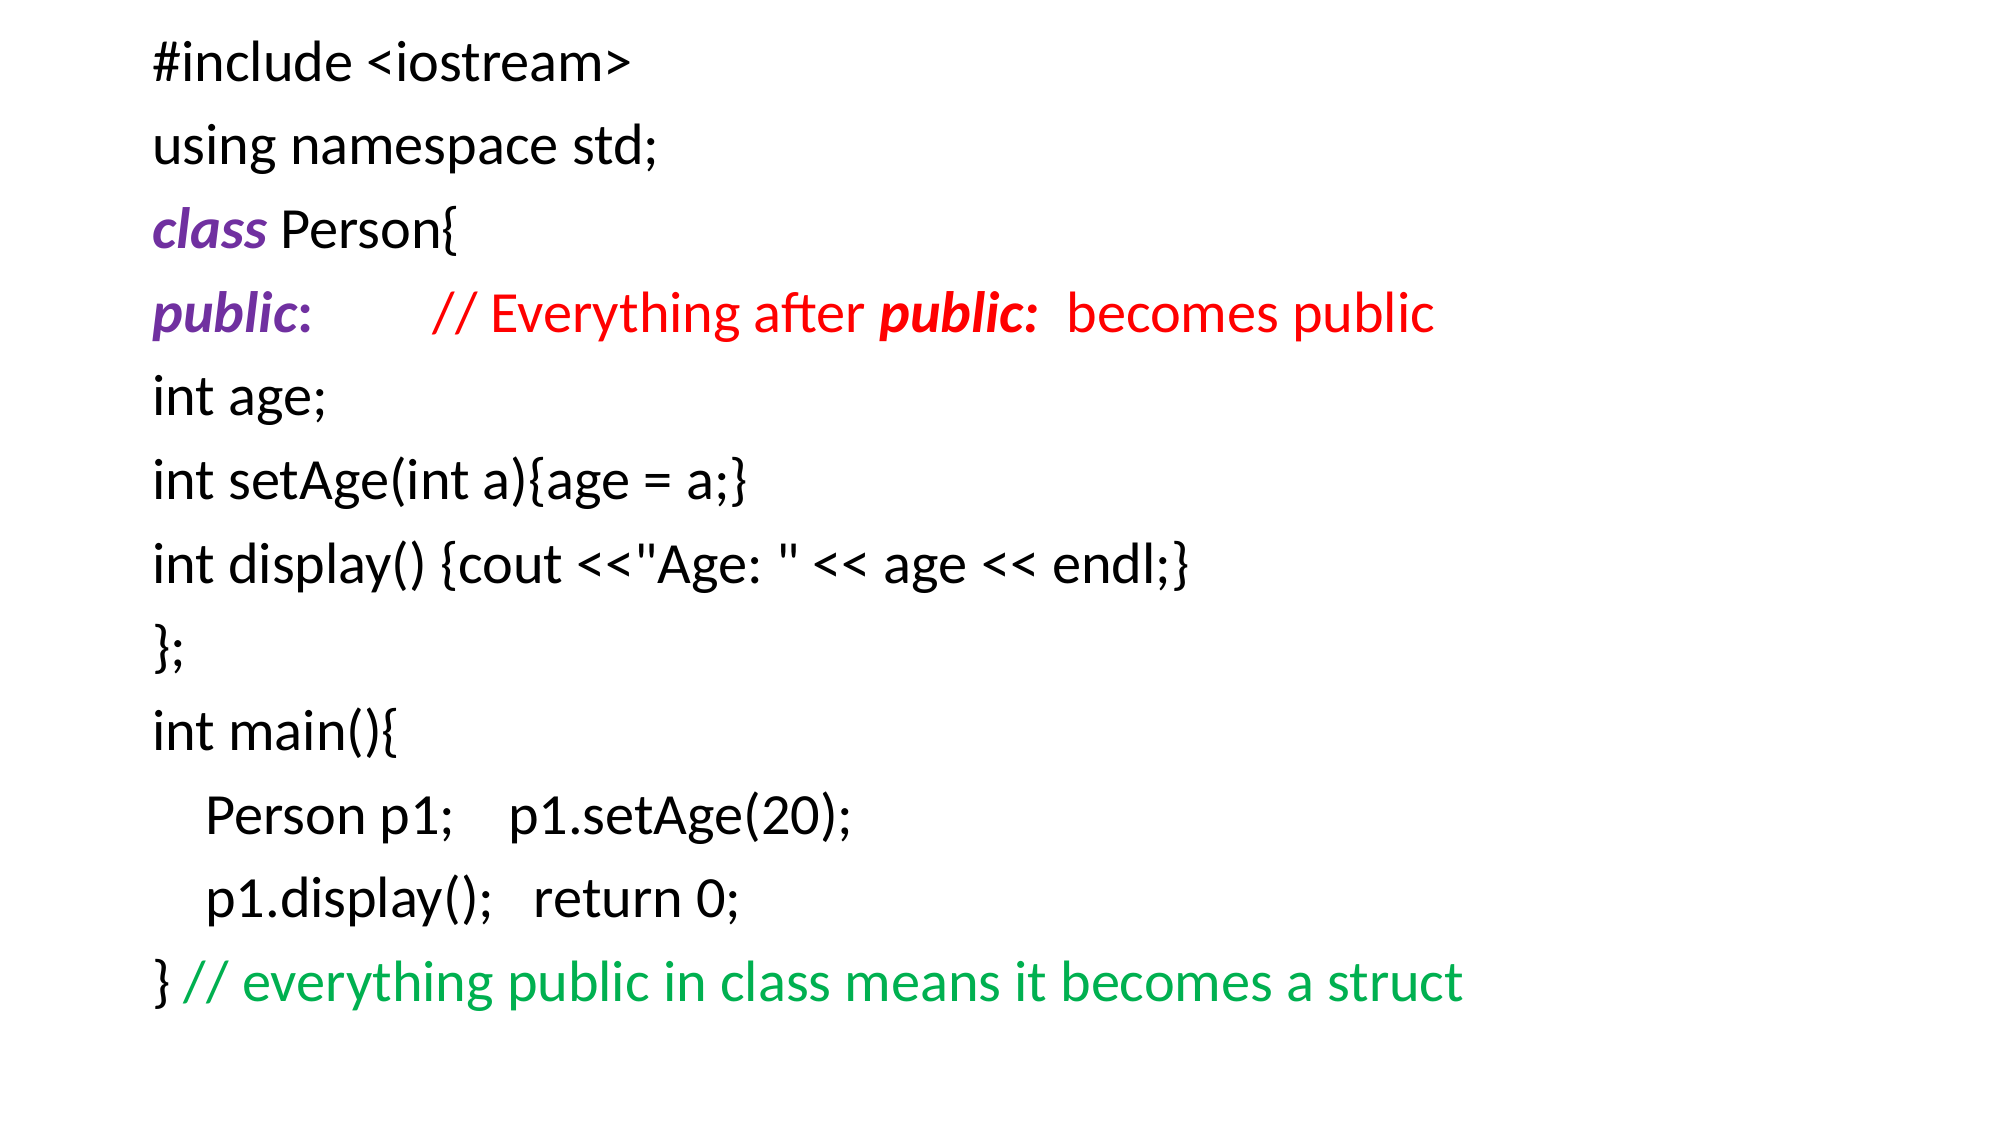

#include <iostream>
using namespace std;
class Person{
public:         // Everything after public:  becomes public
int age;
int setAge(int a){age = a;}
int display() {cout <<"Age: " << age << endl;}
};
int main(){
    Person p1;    p1.setAge(20);
    p1.display();   return 0;
} // everything public in class means it becomes a struct